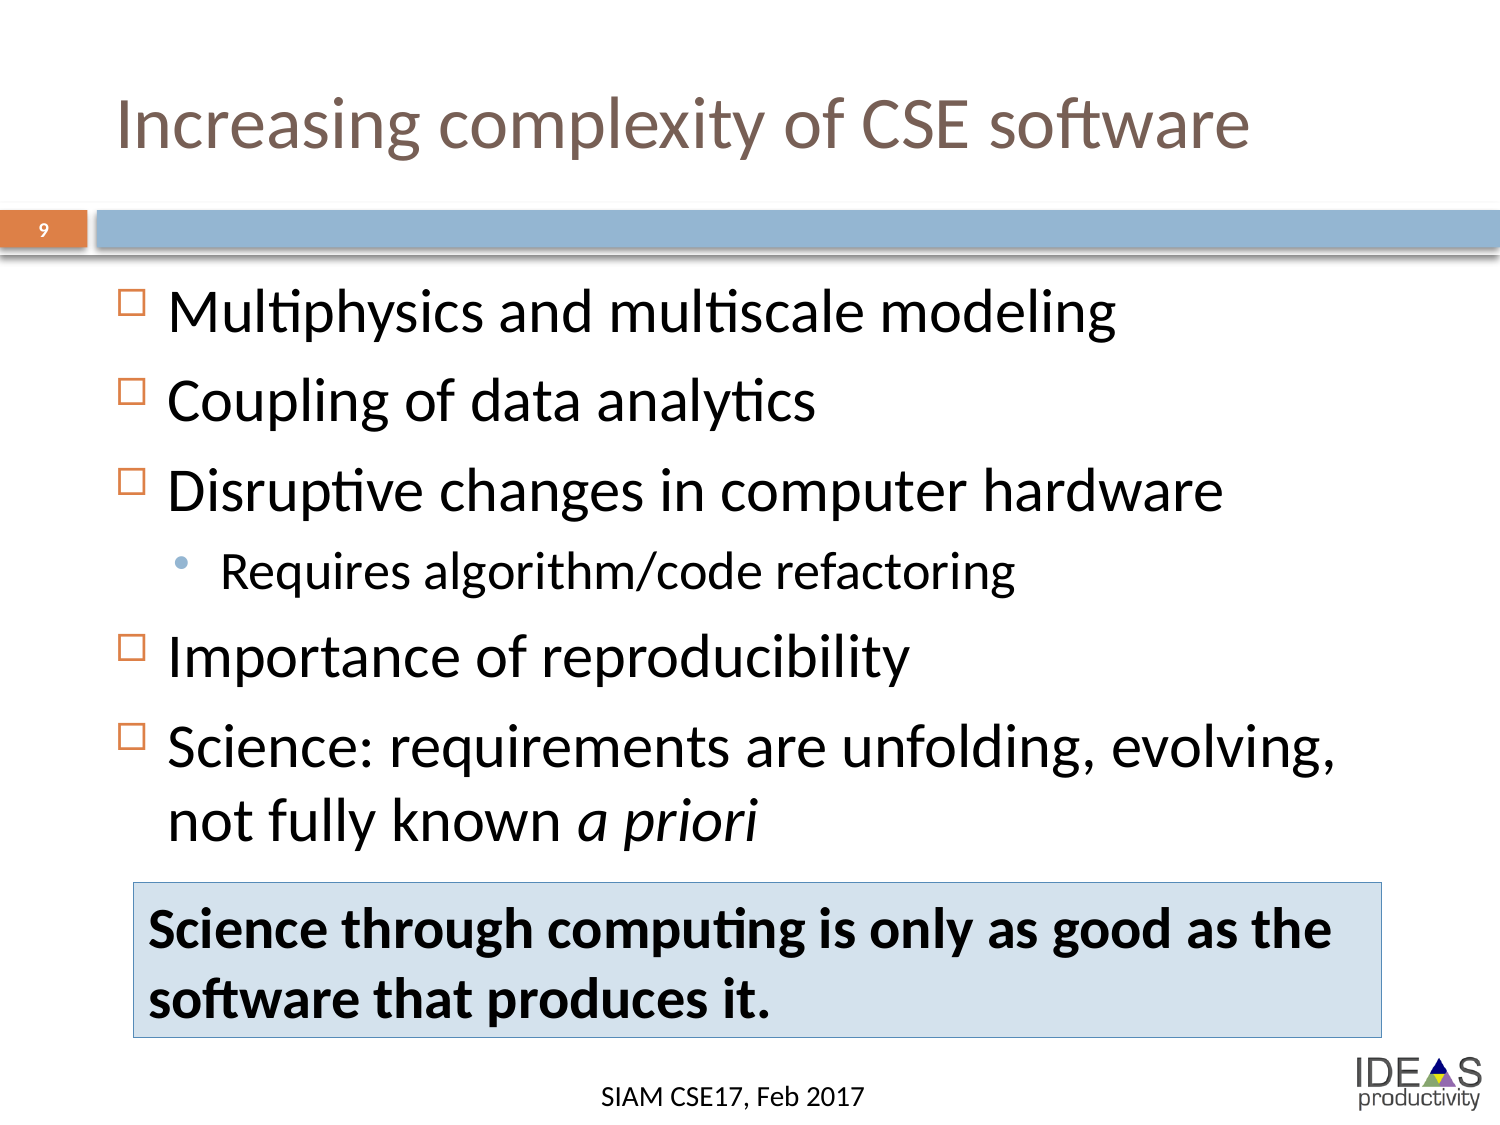

# Increasing complexity of CSE software
9
Multiphysics and multiscale modeling
Coupling of data analytics
Disruptive changes in computer hardware
Requires algorithm/code refactoring
Importance of reproducibility
Science: requirements are unfolding, evolving, not fully known a priori
Science through computing is only as good as the software that produces it.

SIAM CSE17, Feb 2017